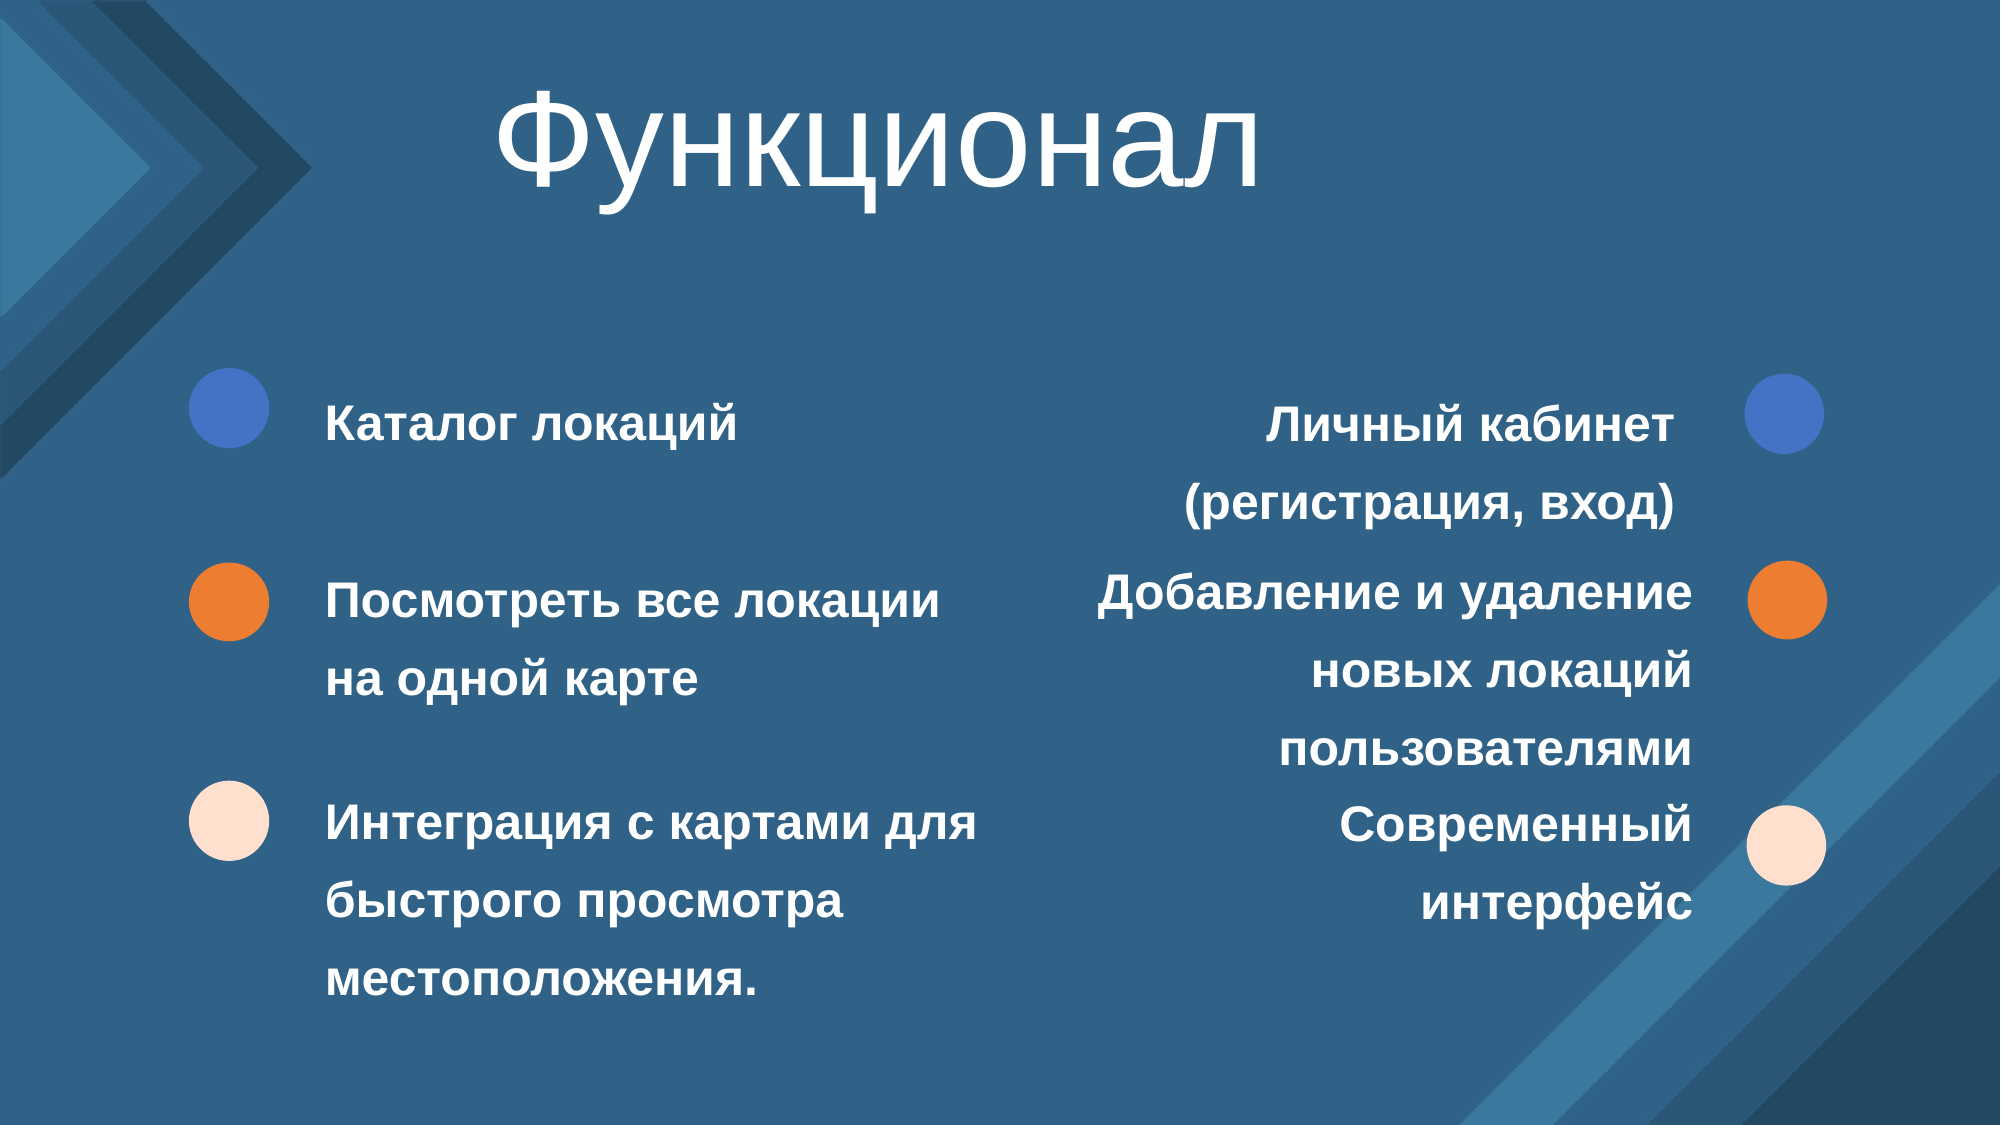

# Функционал
Каталог локаций
Личный кабинет
(регистрация, вход)

Добавление и удаление новых локаций пользователями
Посмотреть все локации на одной карте

Интеграция с картами для быстрого просмотра местоположения.
Современный интерфейс